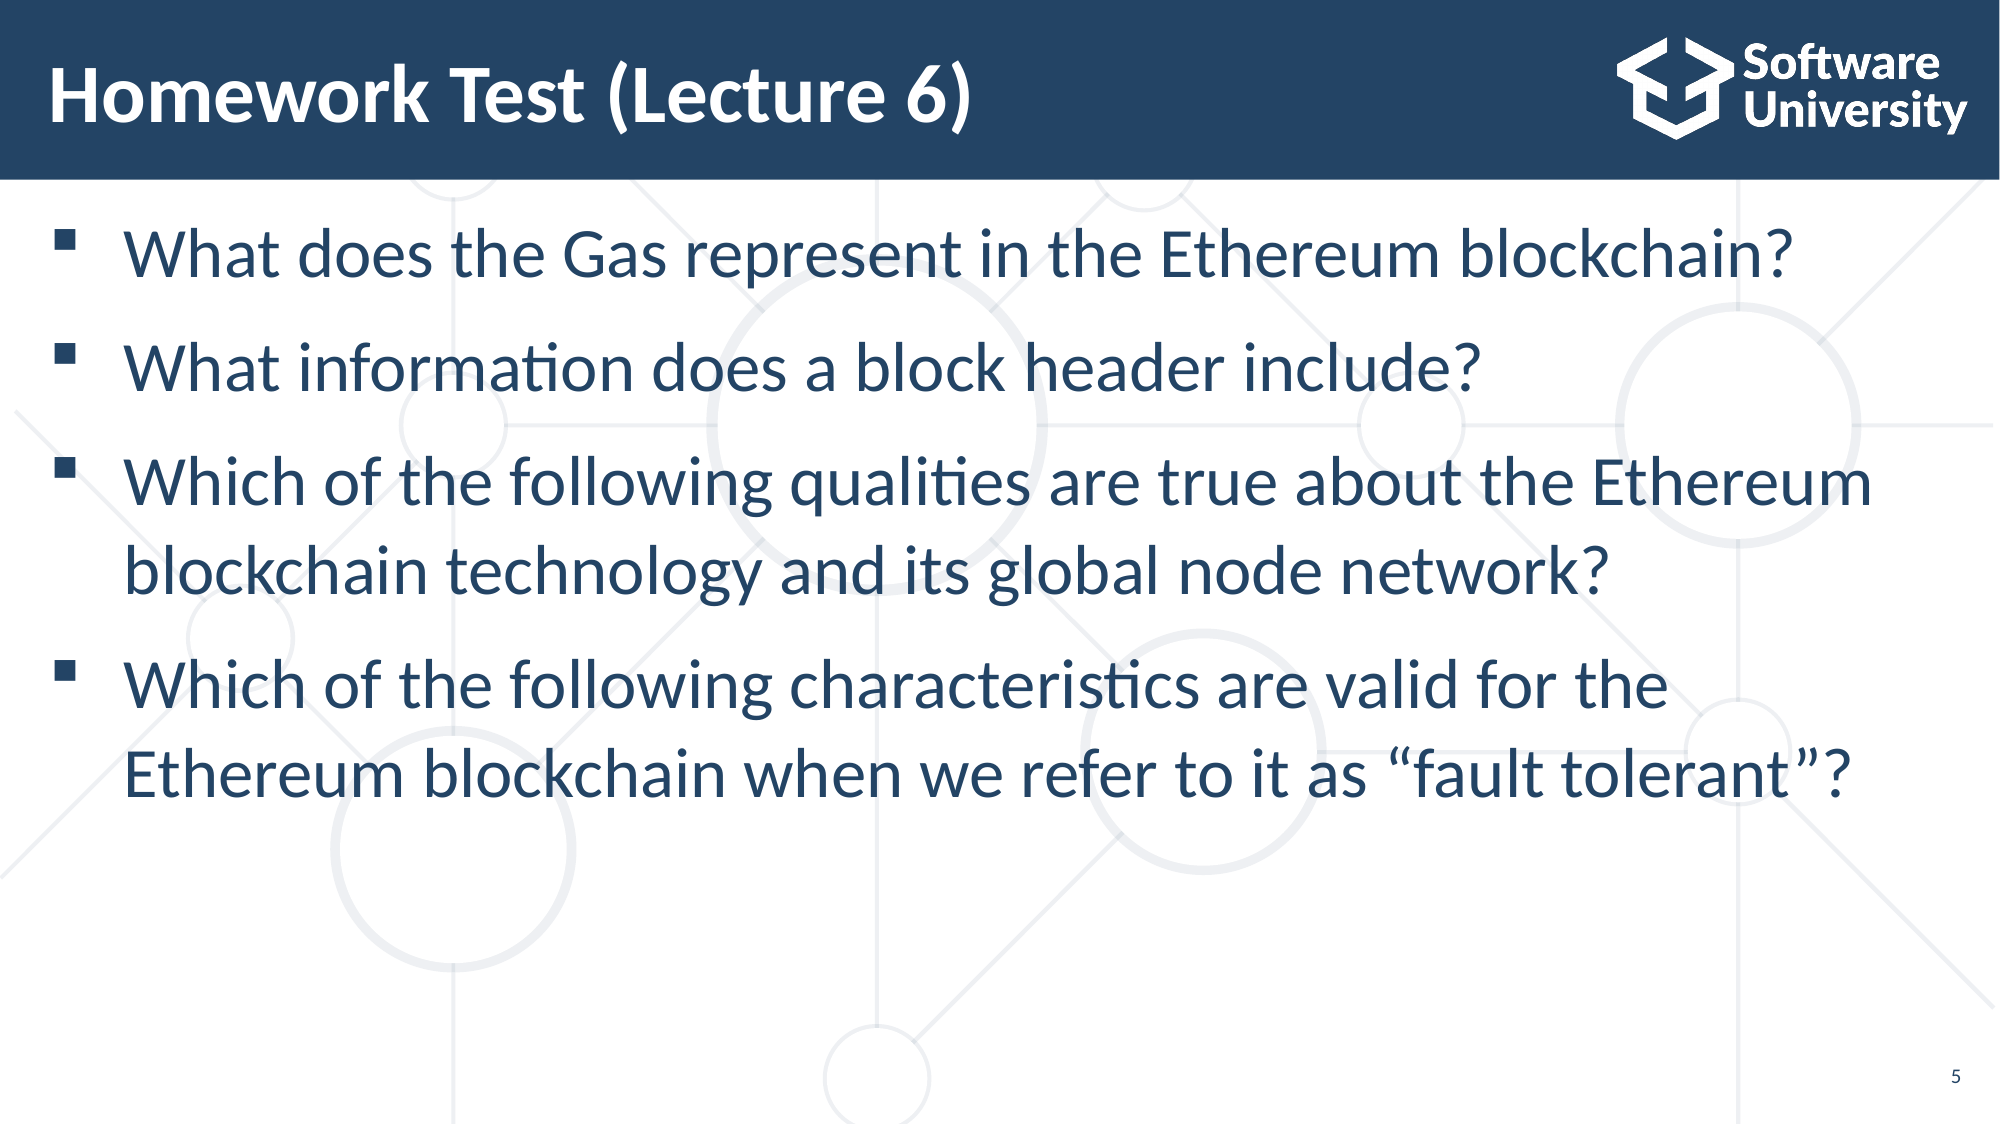

# Homework Test (Lecture 6)
What does the Gas represent in the Ethereum blockchain?
What information does a block header include?
Which of the following qualities are true about the Ethereum
blockchain technology and its global node network?
Which of the following characteristics are valid for the
Ethereum blockchain when we refer to it as “fault tolerant”?
5